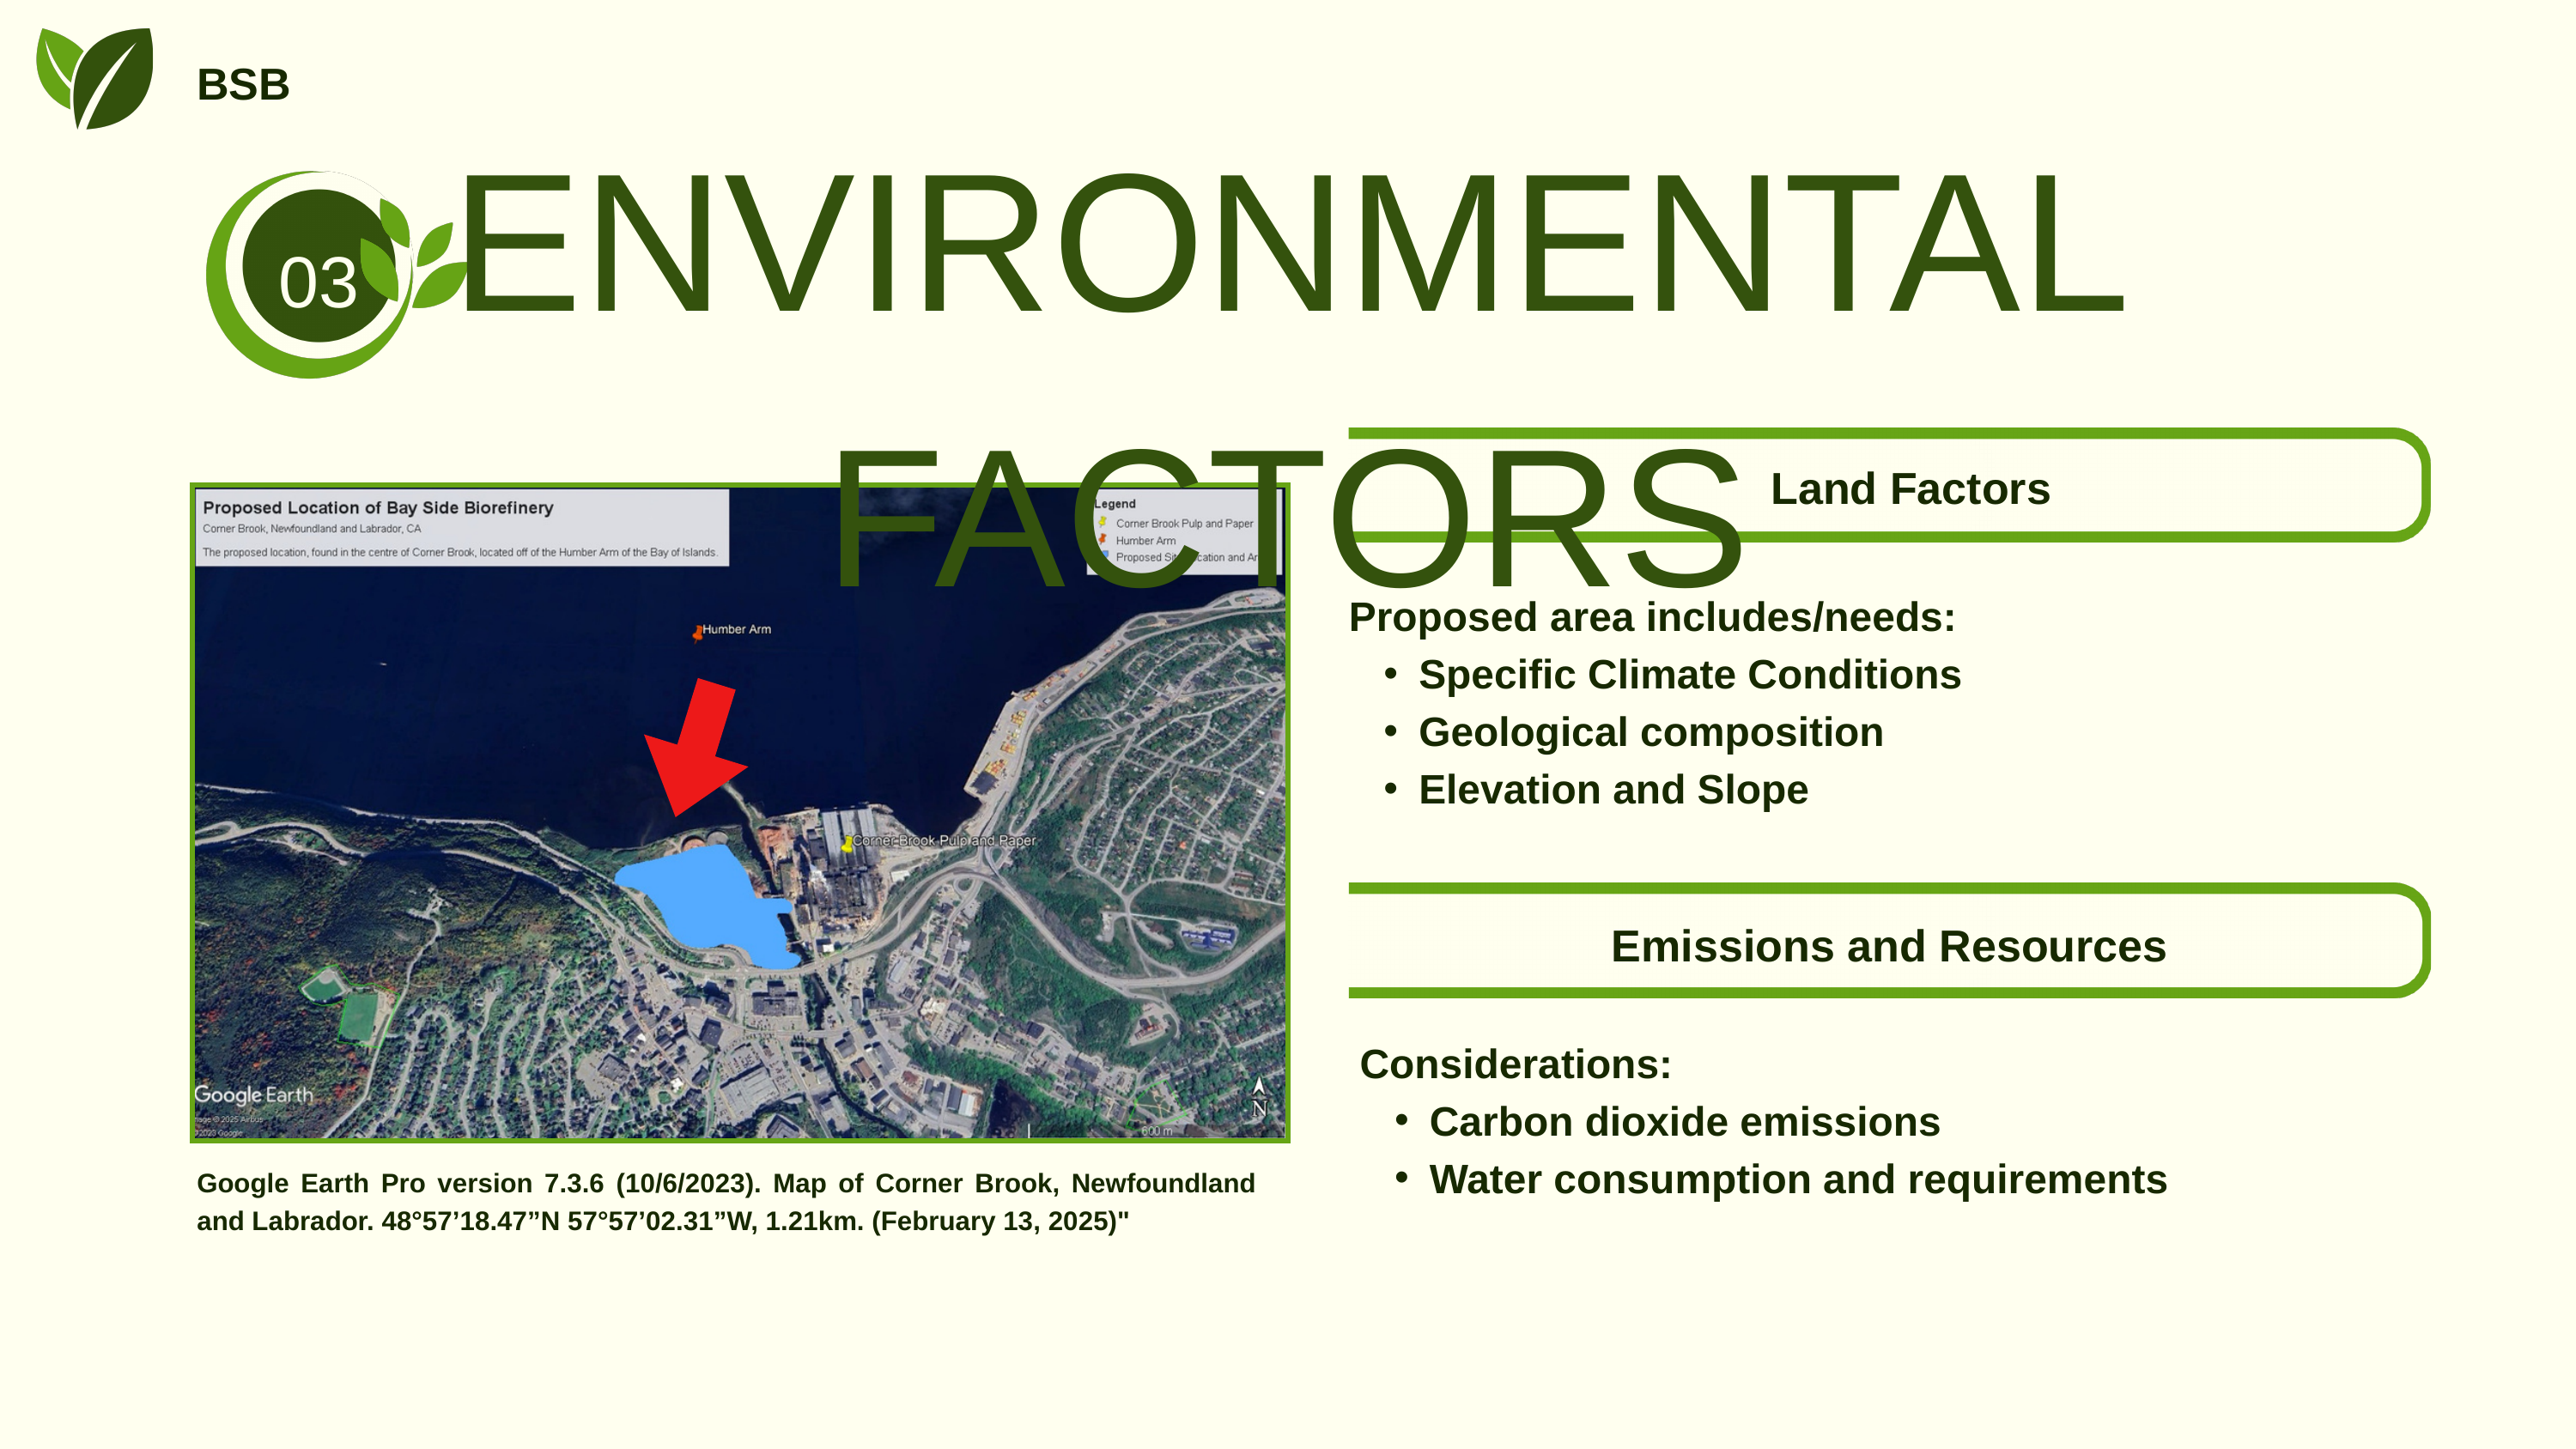

BSB
ENVIRONMENTAL FACTORS

03

Land Factors

Proposed area includes/needs:
Specific Climate Conditions
Geological composition
Elevation and Slope

Emissions and Resources
Considerations:
Carbon dioxide emissions
Water consumption and requirements
Google Earth Pro version 7.3.6 (10/6/2023). Map of Corner Brook, Newfoundland and Labrador. 48°57’18.47”N 57°57’02.31”W, 1.21km. (February 13, 2025)"